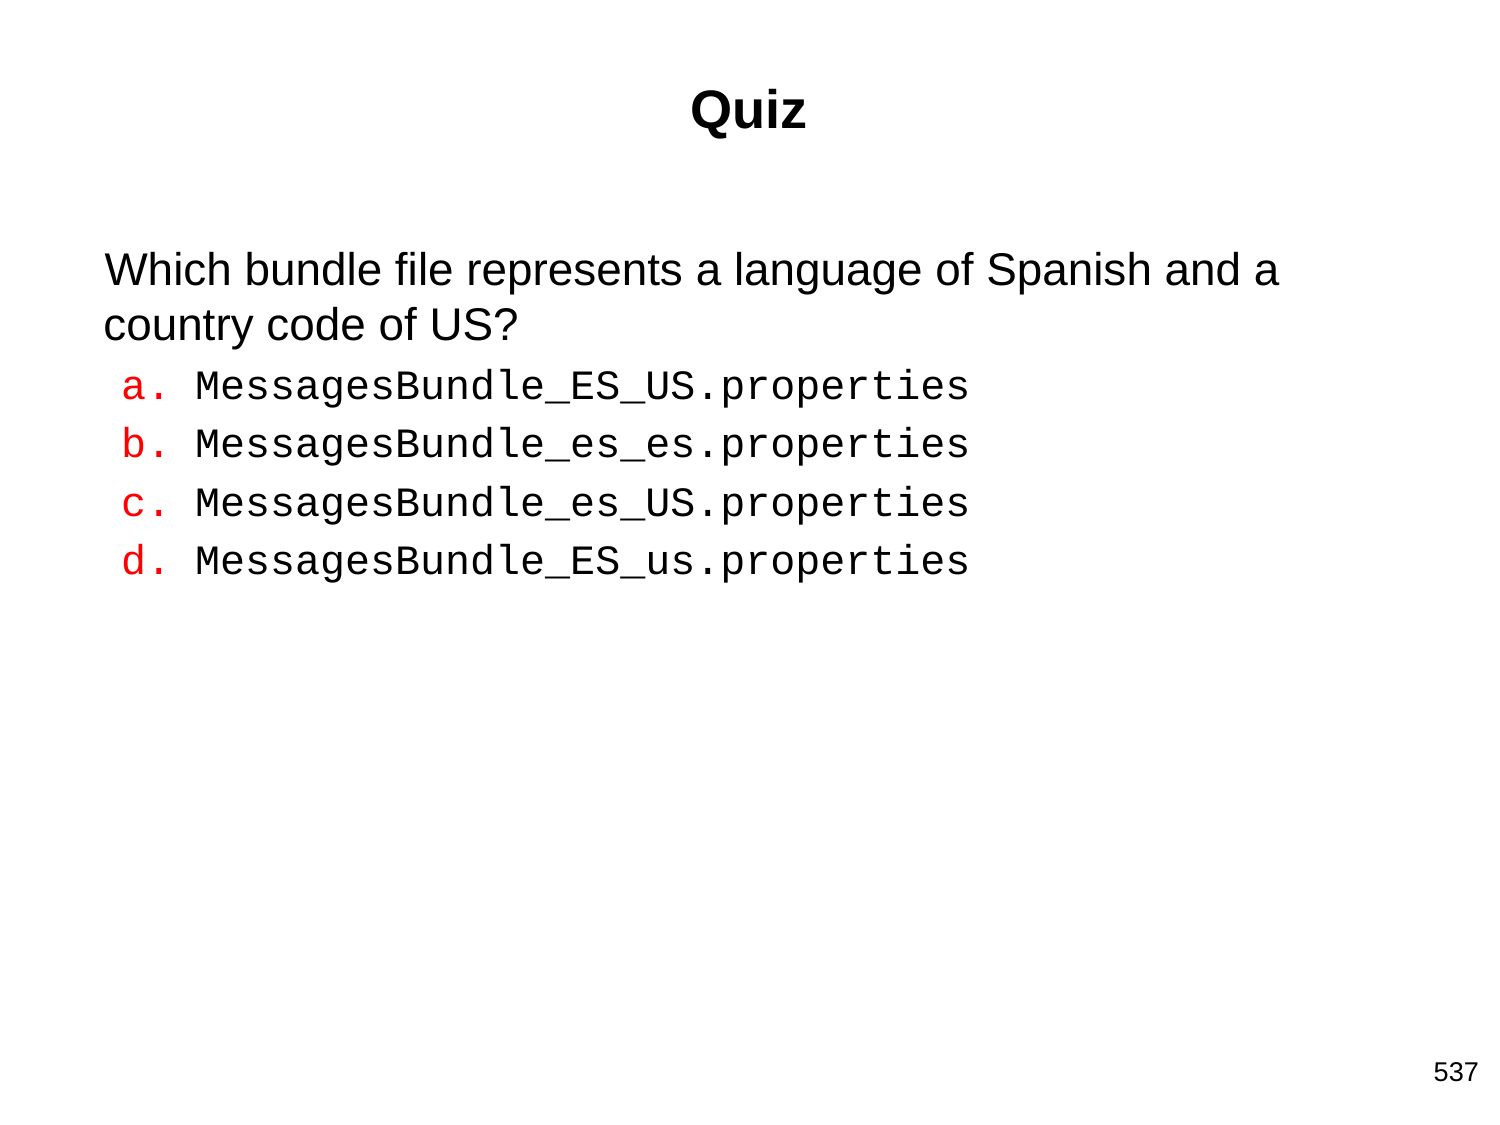

# Quiz
Which bundle file represents a language of Spanish and a country code of US?
MessagesBundle_ES_US.properties
MessagesBundle_es_es.properties
MessagesBundle_es_US.properties
MessagesBundle_ES_us.properties
537